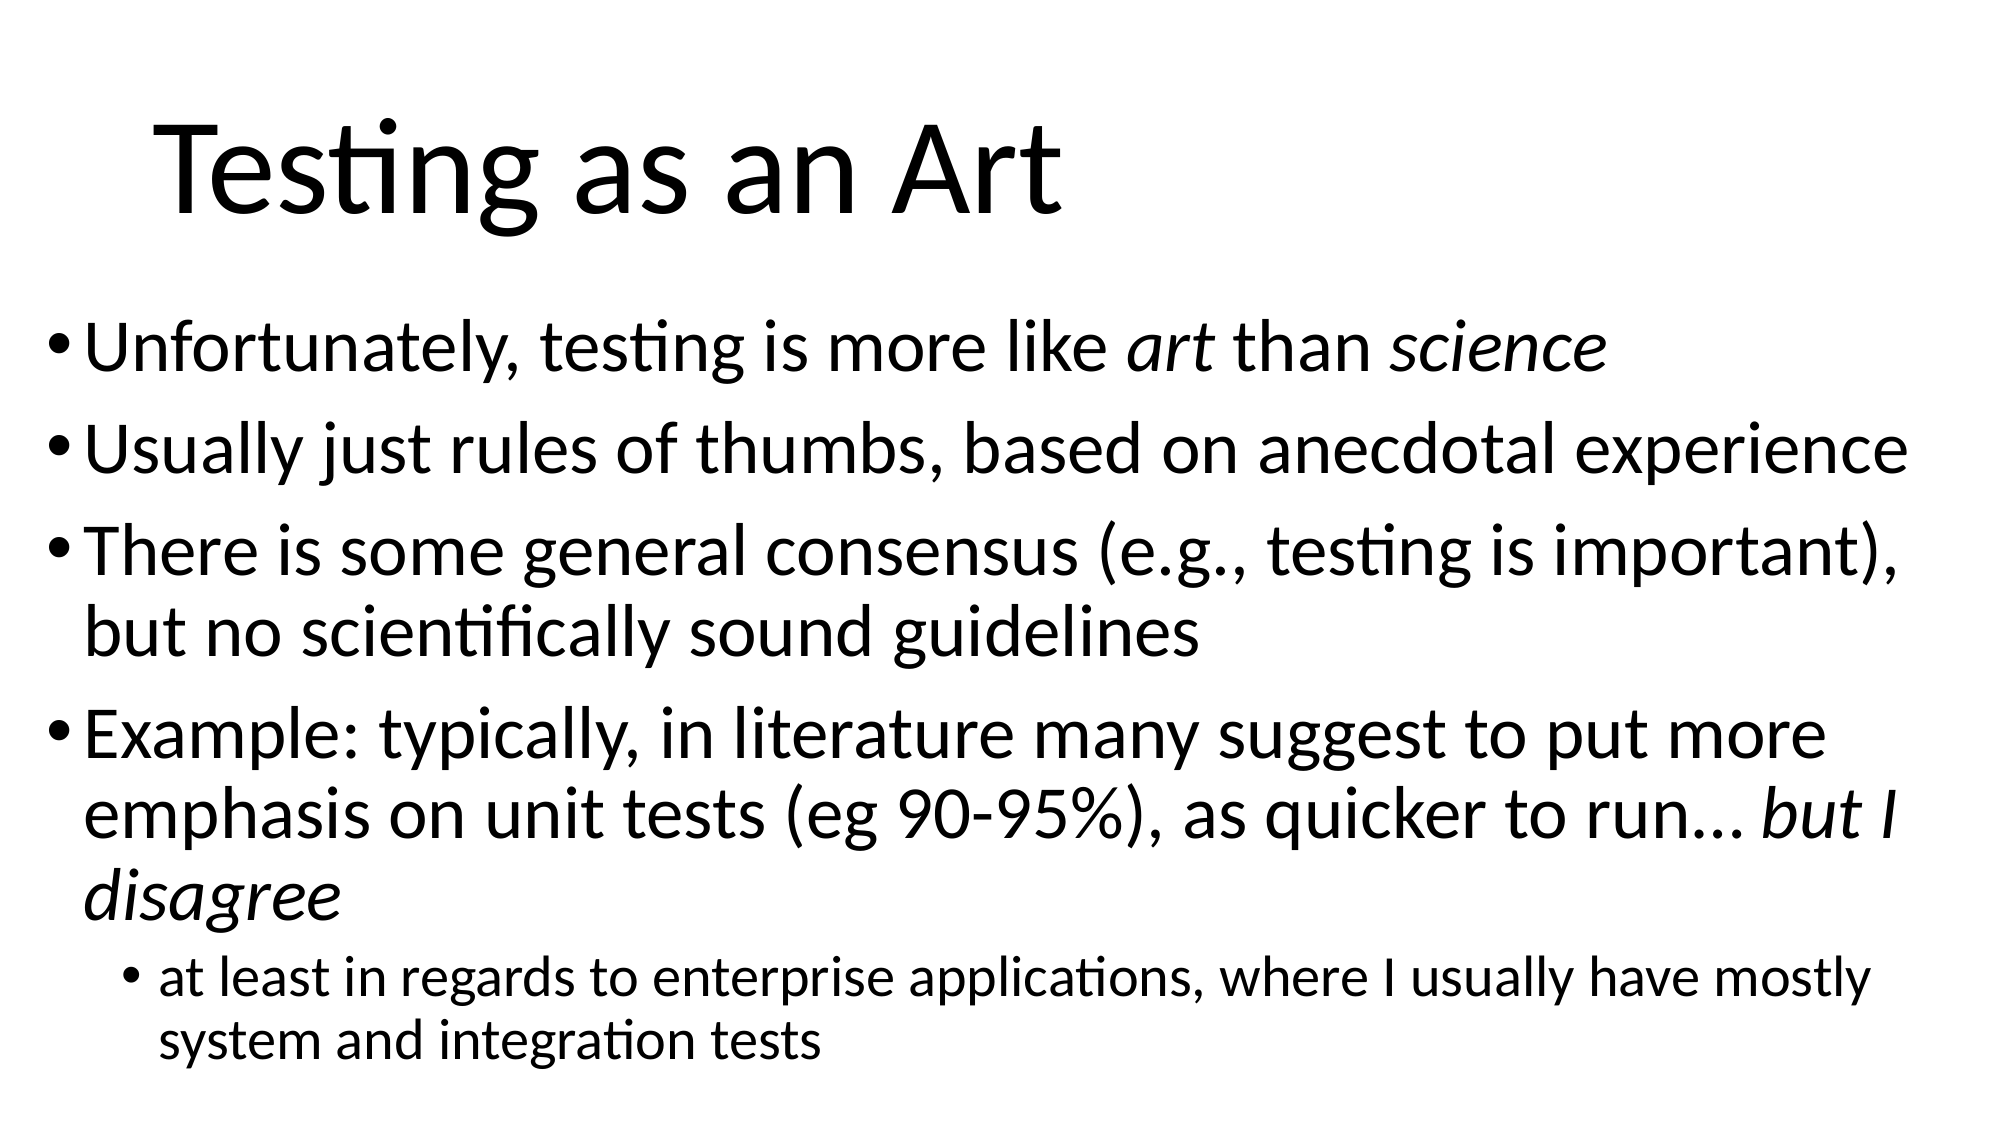

# Testing as an Art
Unfortunately, testing is more like art than science
Usually just rules of thumbs, based on anecdotal experience
There is some general consensus (e.g., testing is important), but no scientifically sound guidelines
Example: typically, in literature many suggest to put more emphasis on unit tests (eg 90-95%), as quicker to run… but I disagree
at least in regards to enterprise applications, where I usually have mostly system and integration tests